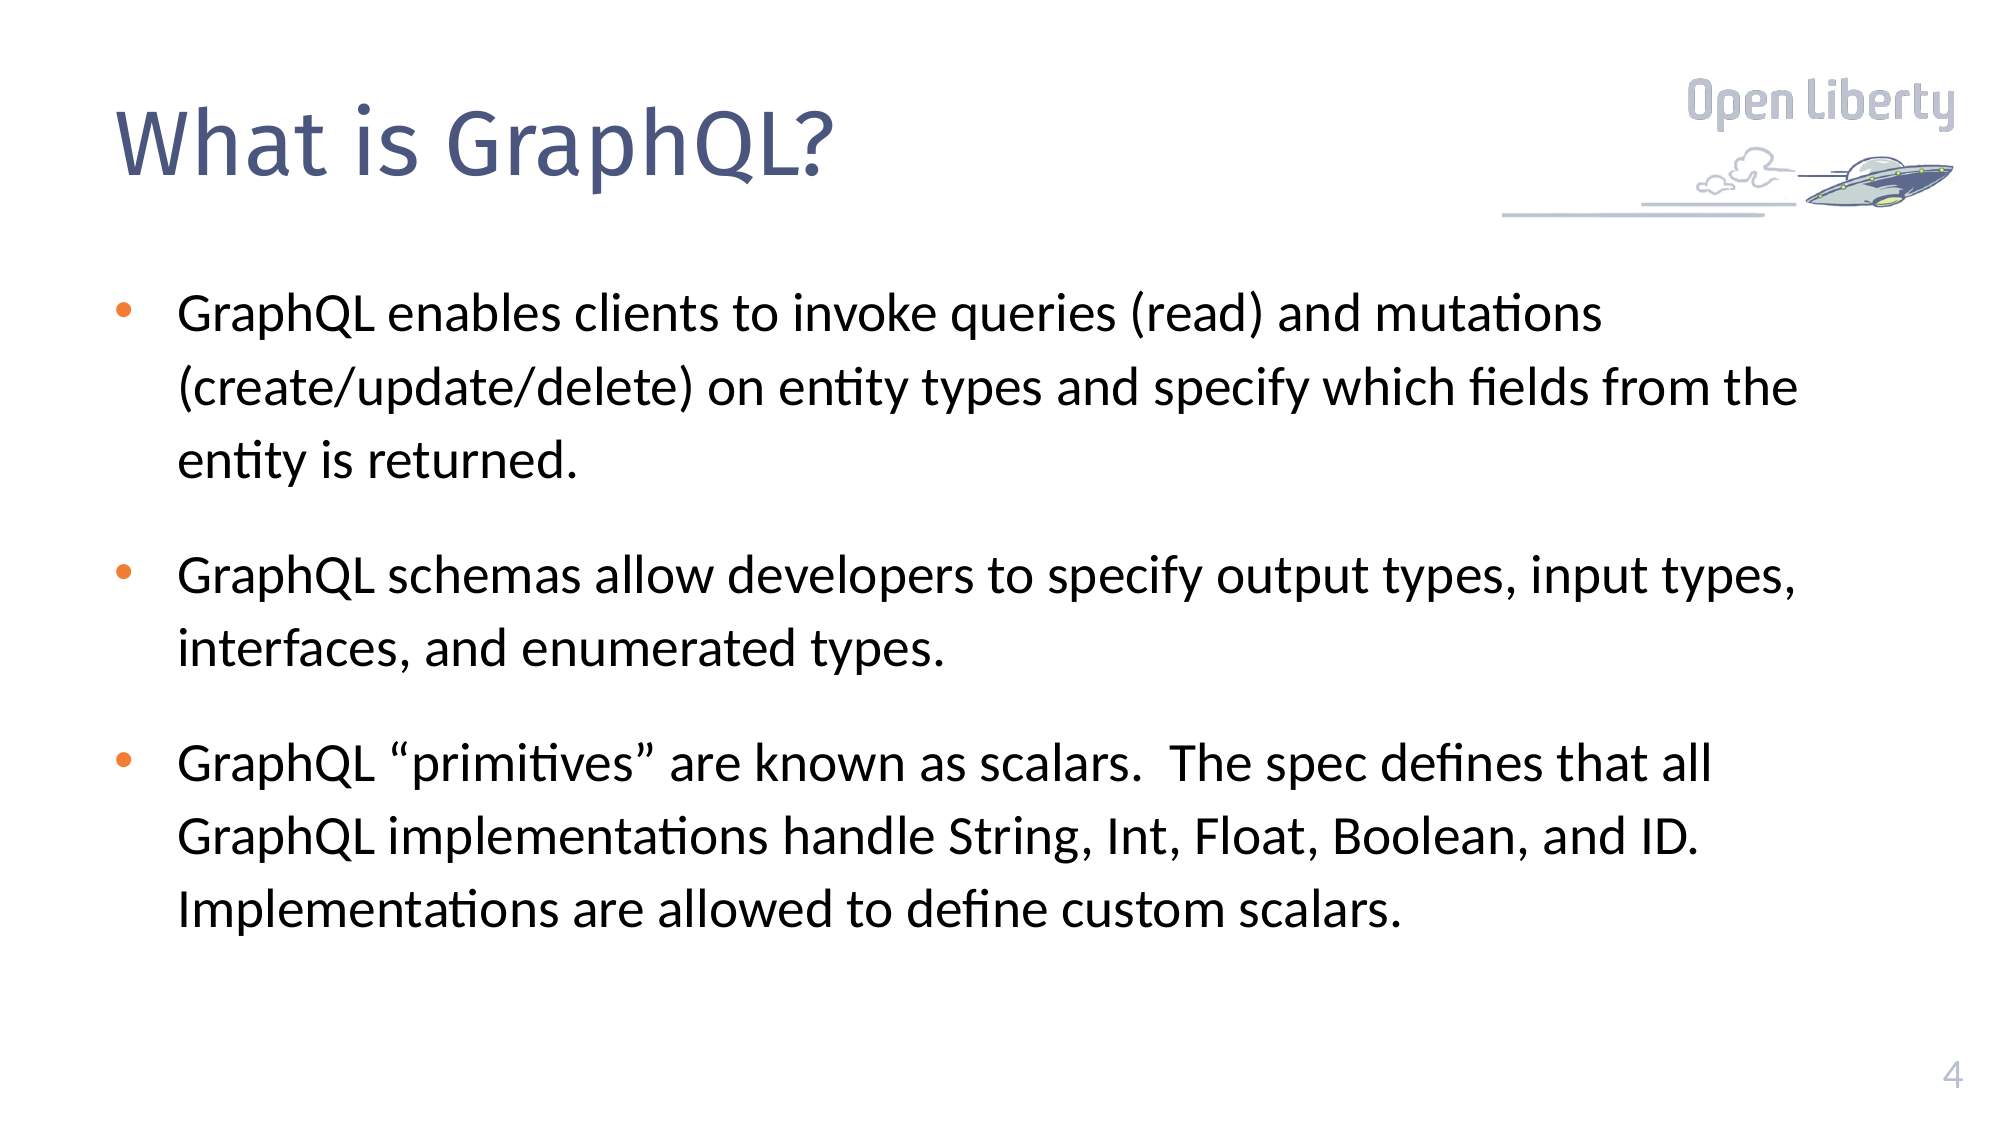

# What is GraphQL?
GraphQL enables clients to invoke queries (read) and mutations (create/update/delete) on entity types and specify which fields from the entity is returned.
GraphQL schemas allow developers to specify output types, input types, interfaces, and enumerated types.
GraphQL “primitives” are known as scalars.  The spec defines that all GraphQL implementations handle String, Int, Float, Boolean, and ID.  Implementations are allowed to define custom scalars.